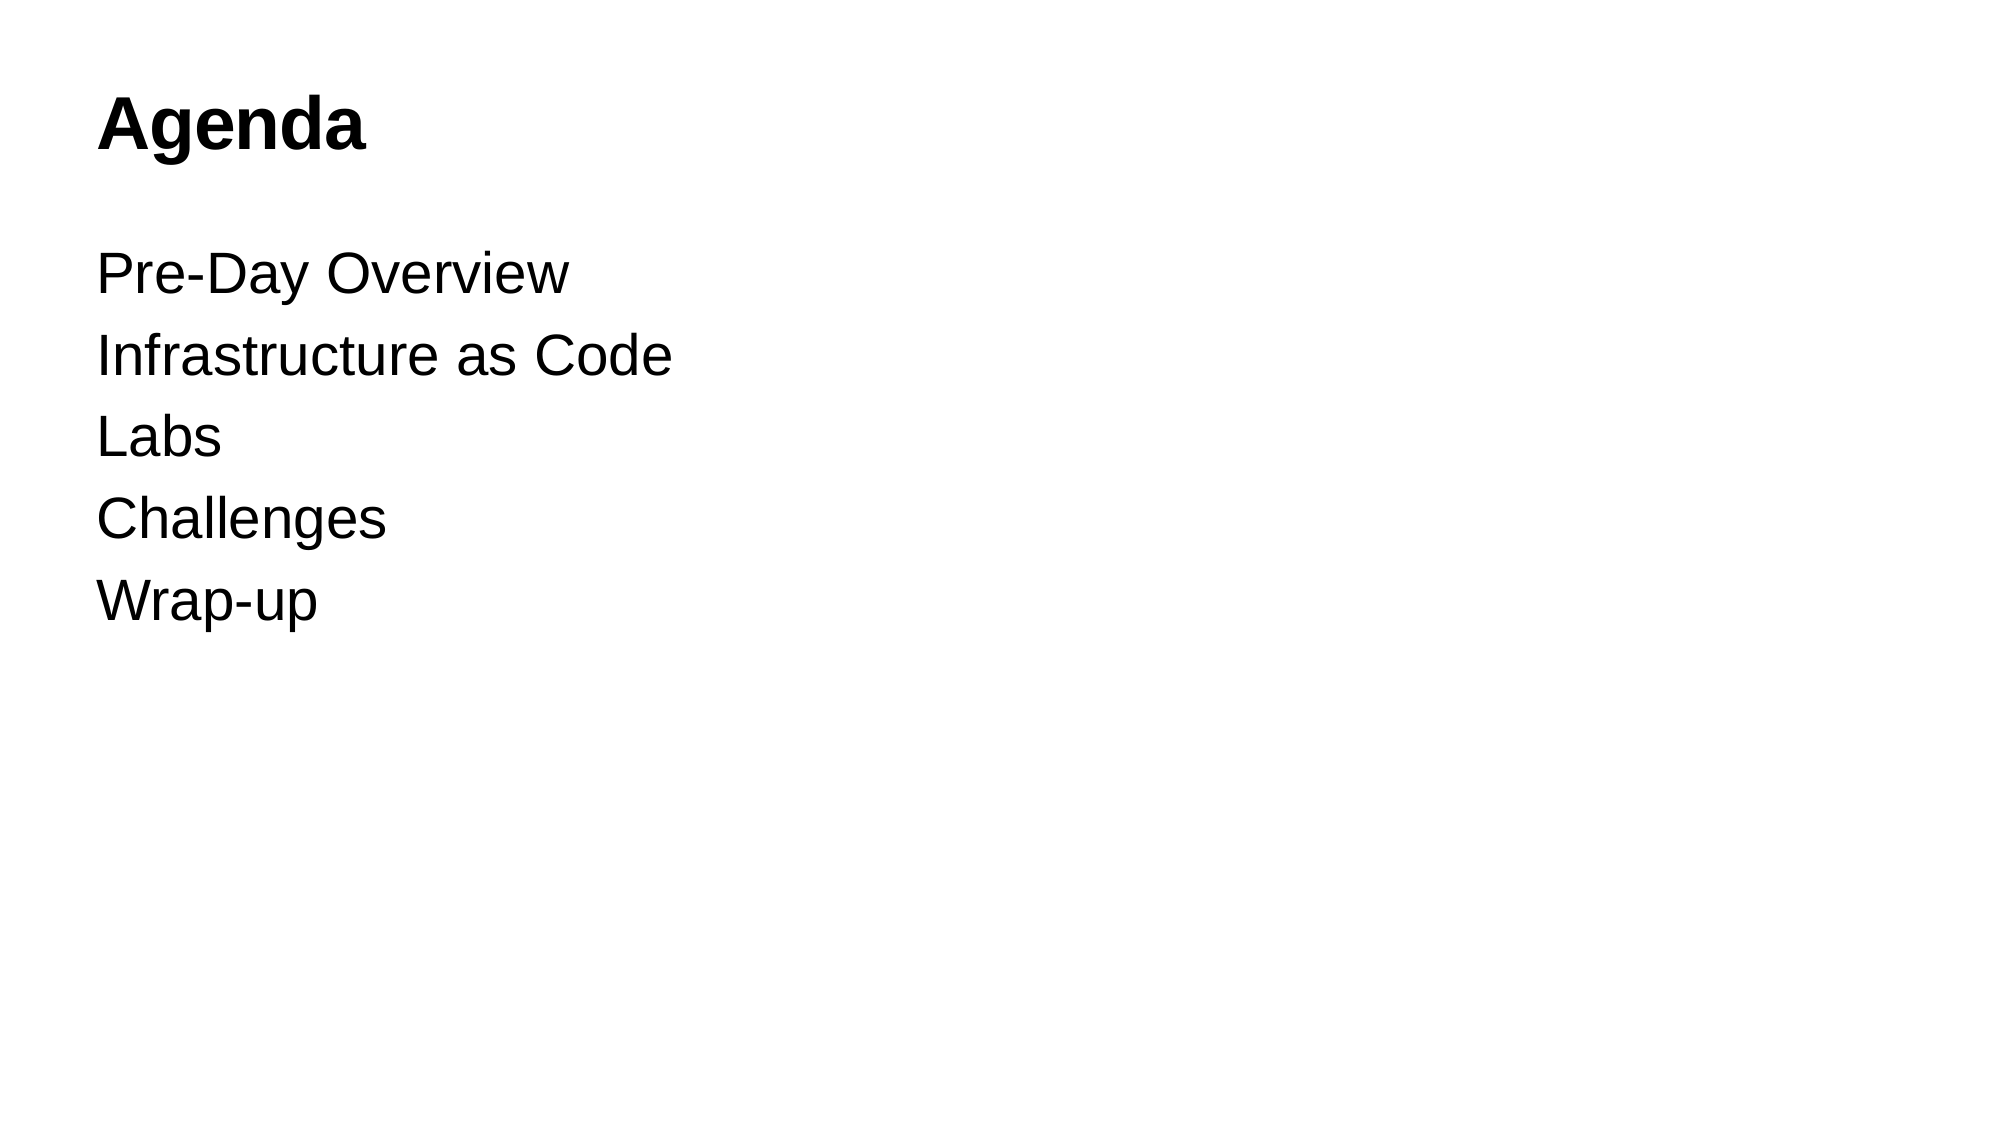

# Agenda
Pre-Day Overview
Infrastructure as Code
Labs
Challenges
Wrap-up